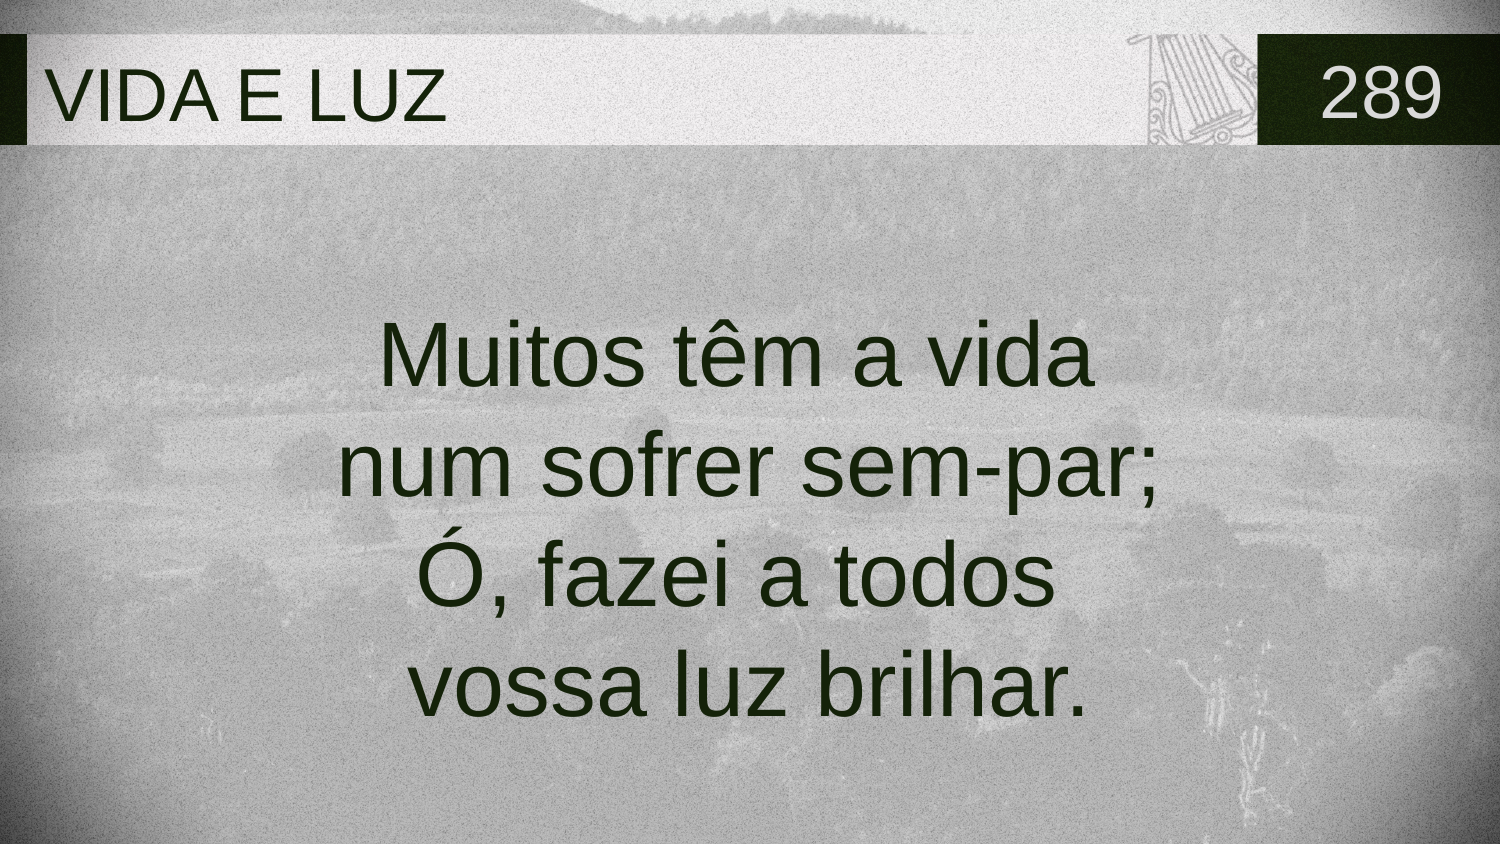

# VIDA E LUZ
289
Muitos têm a vida
num sofrer sem-par;
Ó, fazei a todos
vossa luz brilhar.